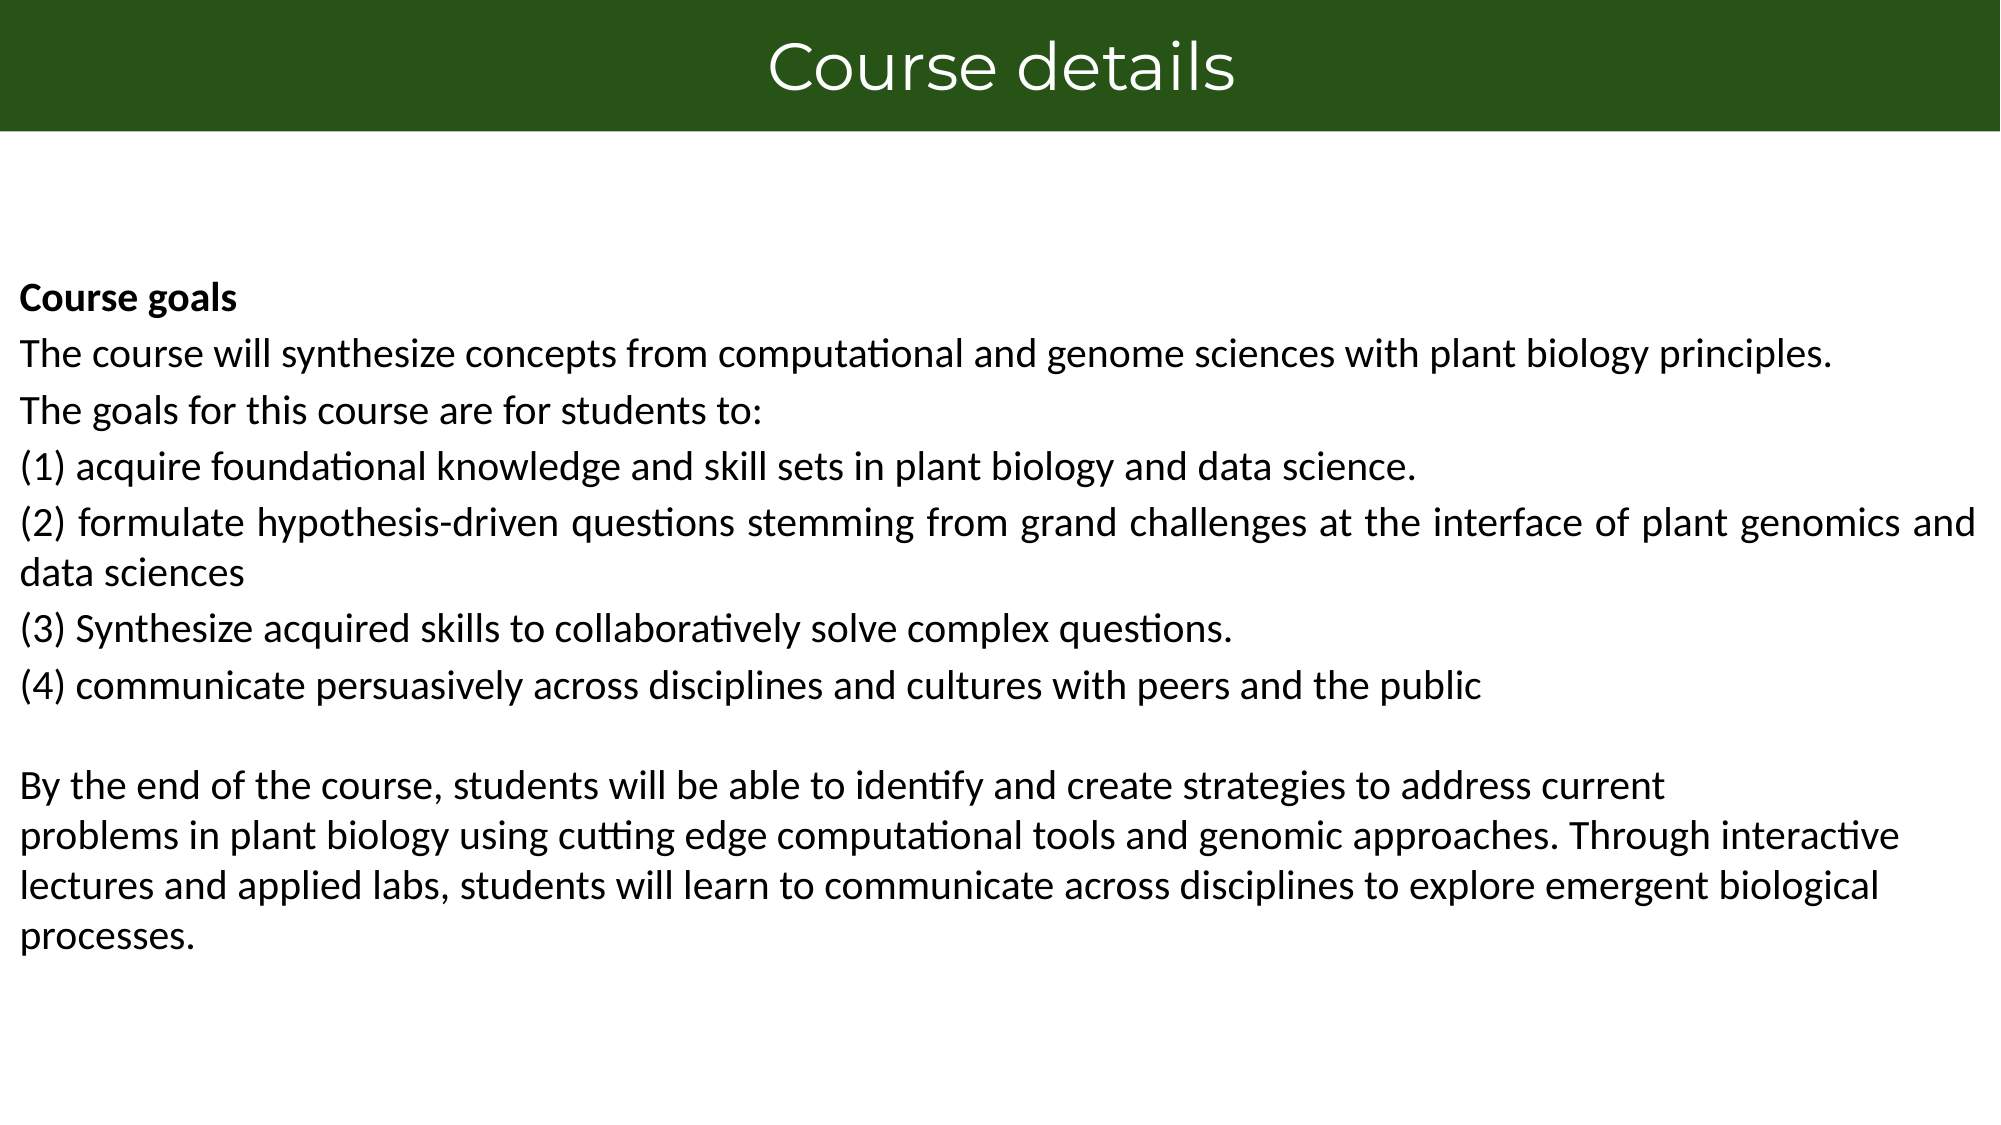

Course details
Course goals
The course will synthesize concepts from computational and genome sciences with plant biology principles.
The goals for this course are for students to:
(1) acquire foundational knowledge and skill sets in plant biology and data science.
(2) formulate hypothesis-driven questions stemming from grand challenges at the interface of plant genomics and data sciences
(3) Synthesize acquired skills to collaboratively solve complex questions.
(4) communicate persuasively across disciplines and cultures with peers and the public

By the end of the course, students will be able to identify and create strategies to address current
problems in plant biology using cutting edge computational tools and genomic approaches. Through interactive lectures and applied labs, students will learn to communicate across disciplines to explore emergent biological processes.